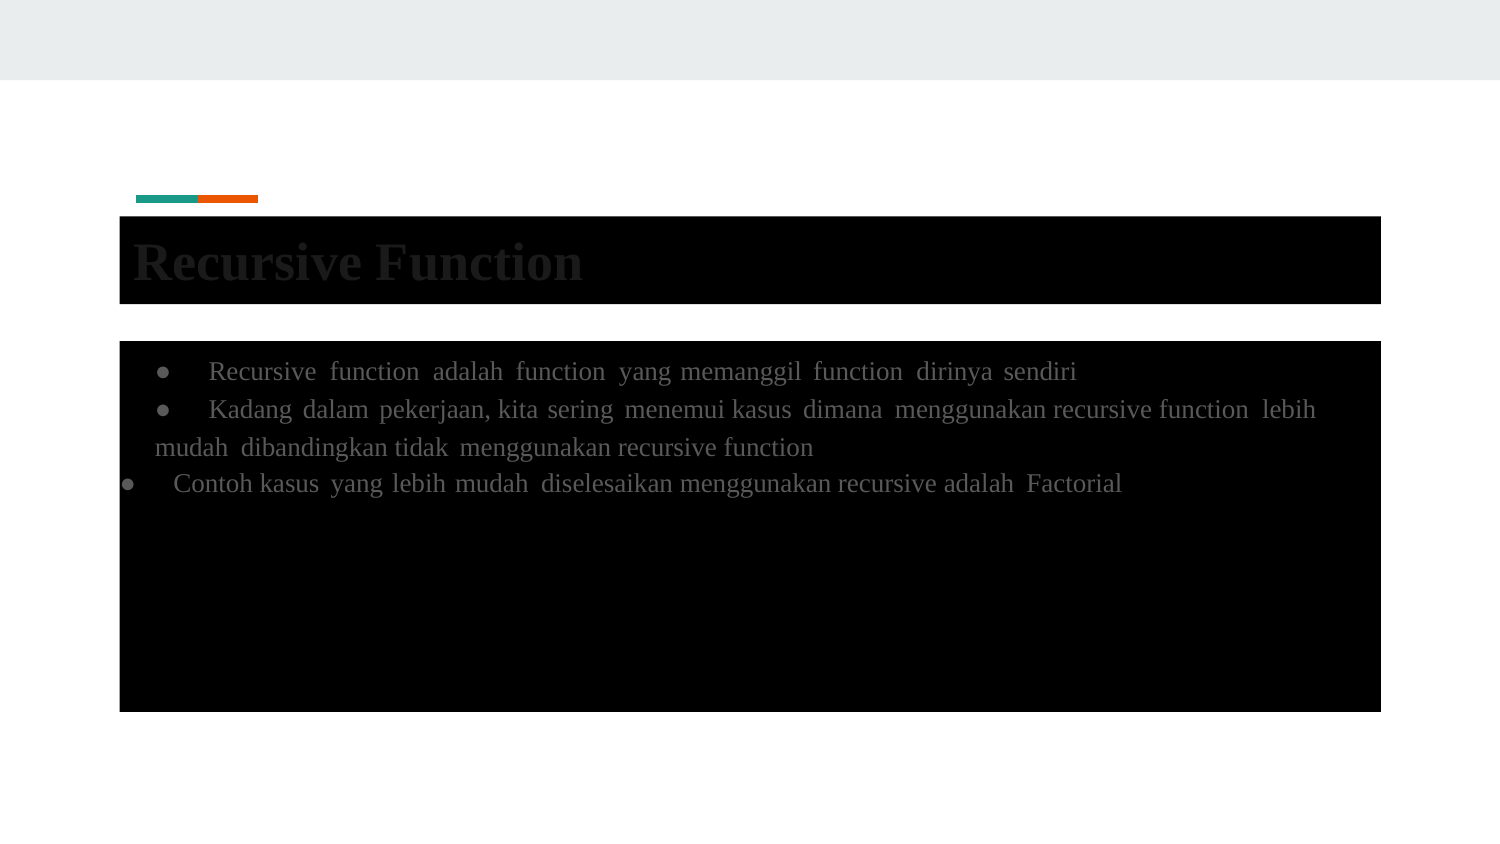

Recursive Function

●    Recursive function adalah function yang memanggil function dirinya sendiri
●	Kadang dalam pekerjaan, kita sering menemui kasus dimana menggunakan recursive function lebih
mudah dibandingkan tidak menggunakan recursive function
●    Contoh kasus yang lebih mudah diselesaikan menggunakan recursive adalah Factorial